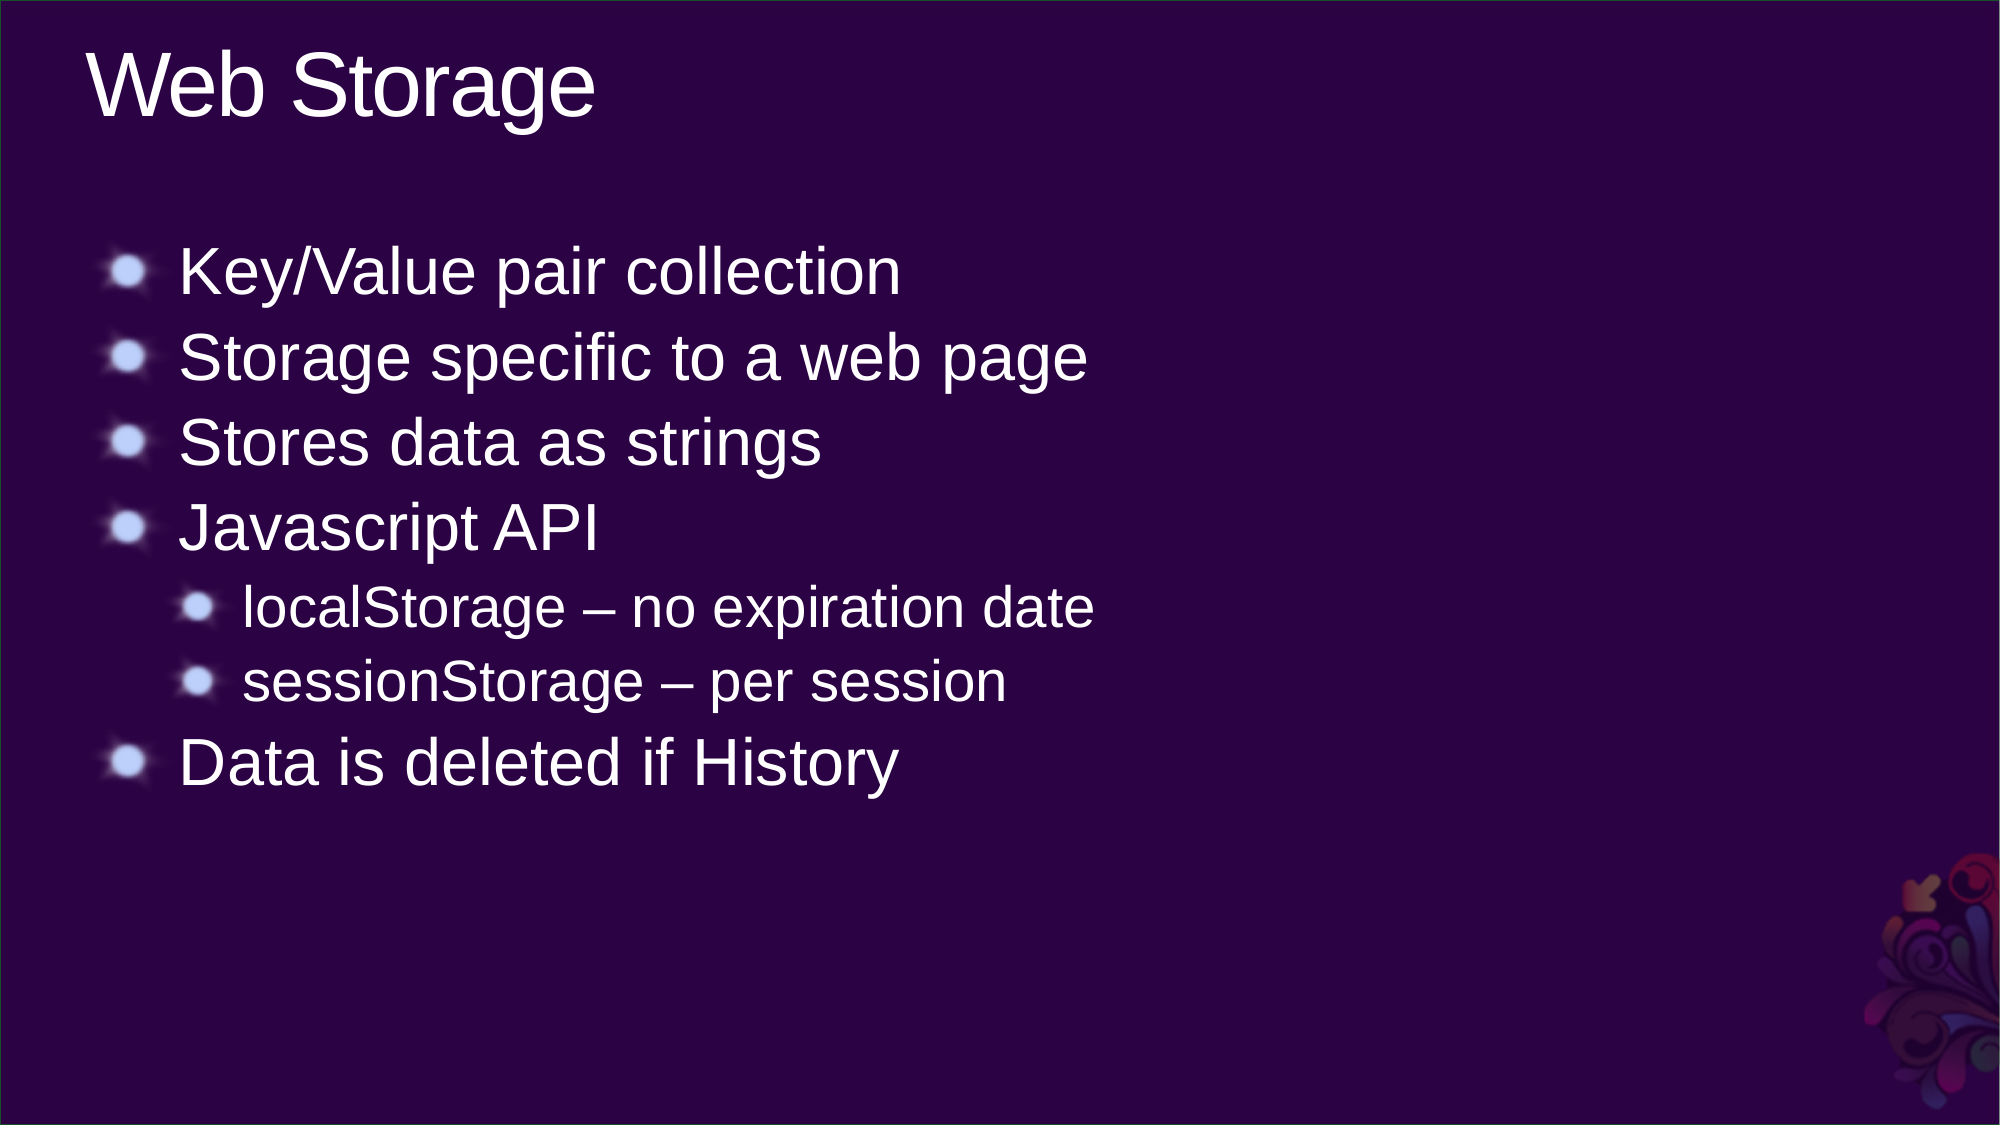

# Web Storage
Key/Value pair collection
Storage specific to a web page
Stores data as strings
Javascript API
localStorage – no expiration date
sessionStorage – per session
Data is deleted if History